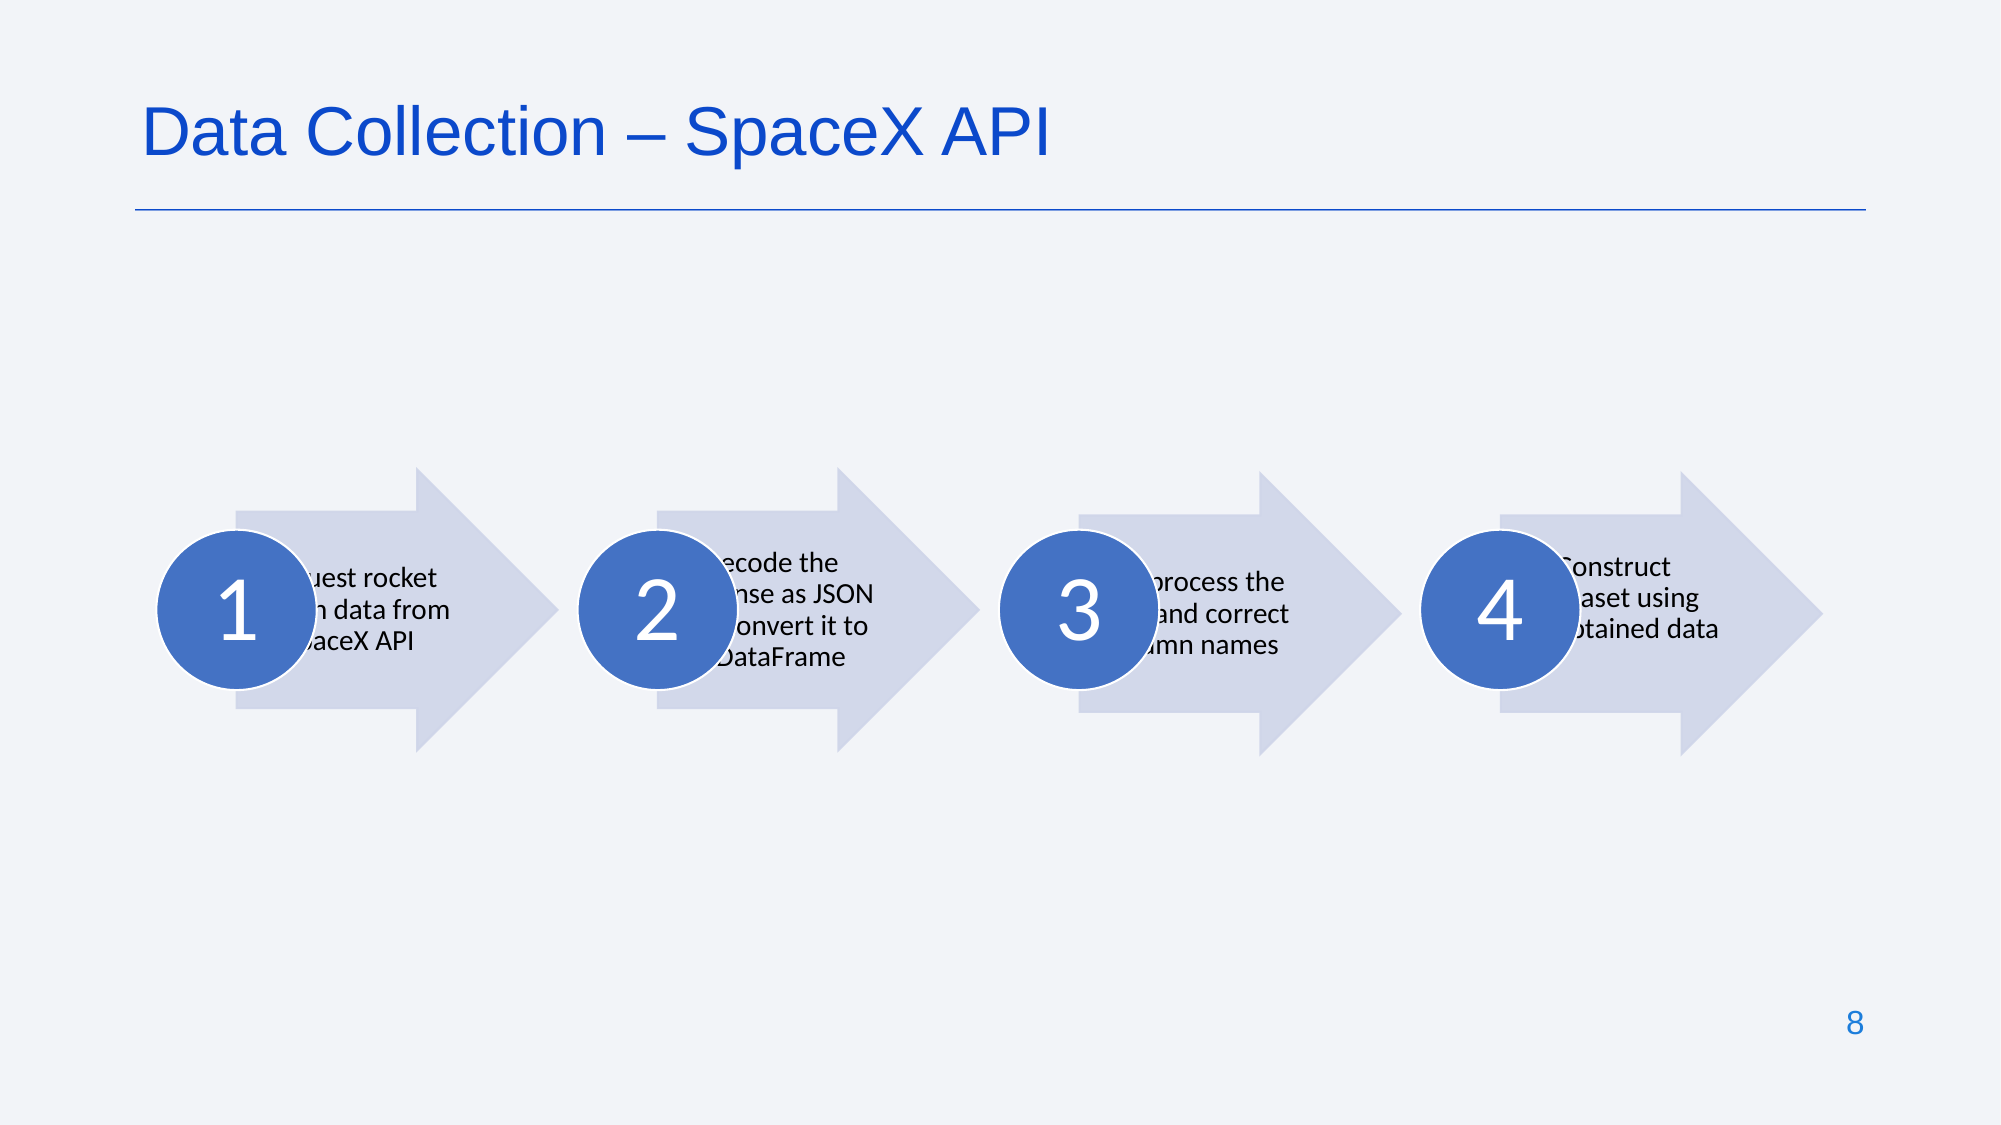

Data Collection – SpaceX API
Request rocket launch data from SpaceX API
1
Decode the response as JSON and convert it to a DataFrame
2
Pre-process the data and correct column names
3
Construct adataset using the obtained data
4
8